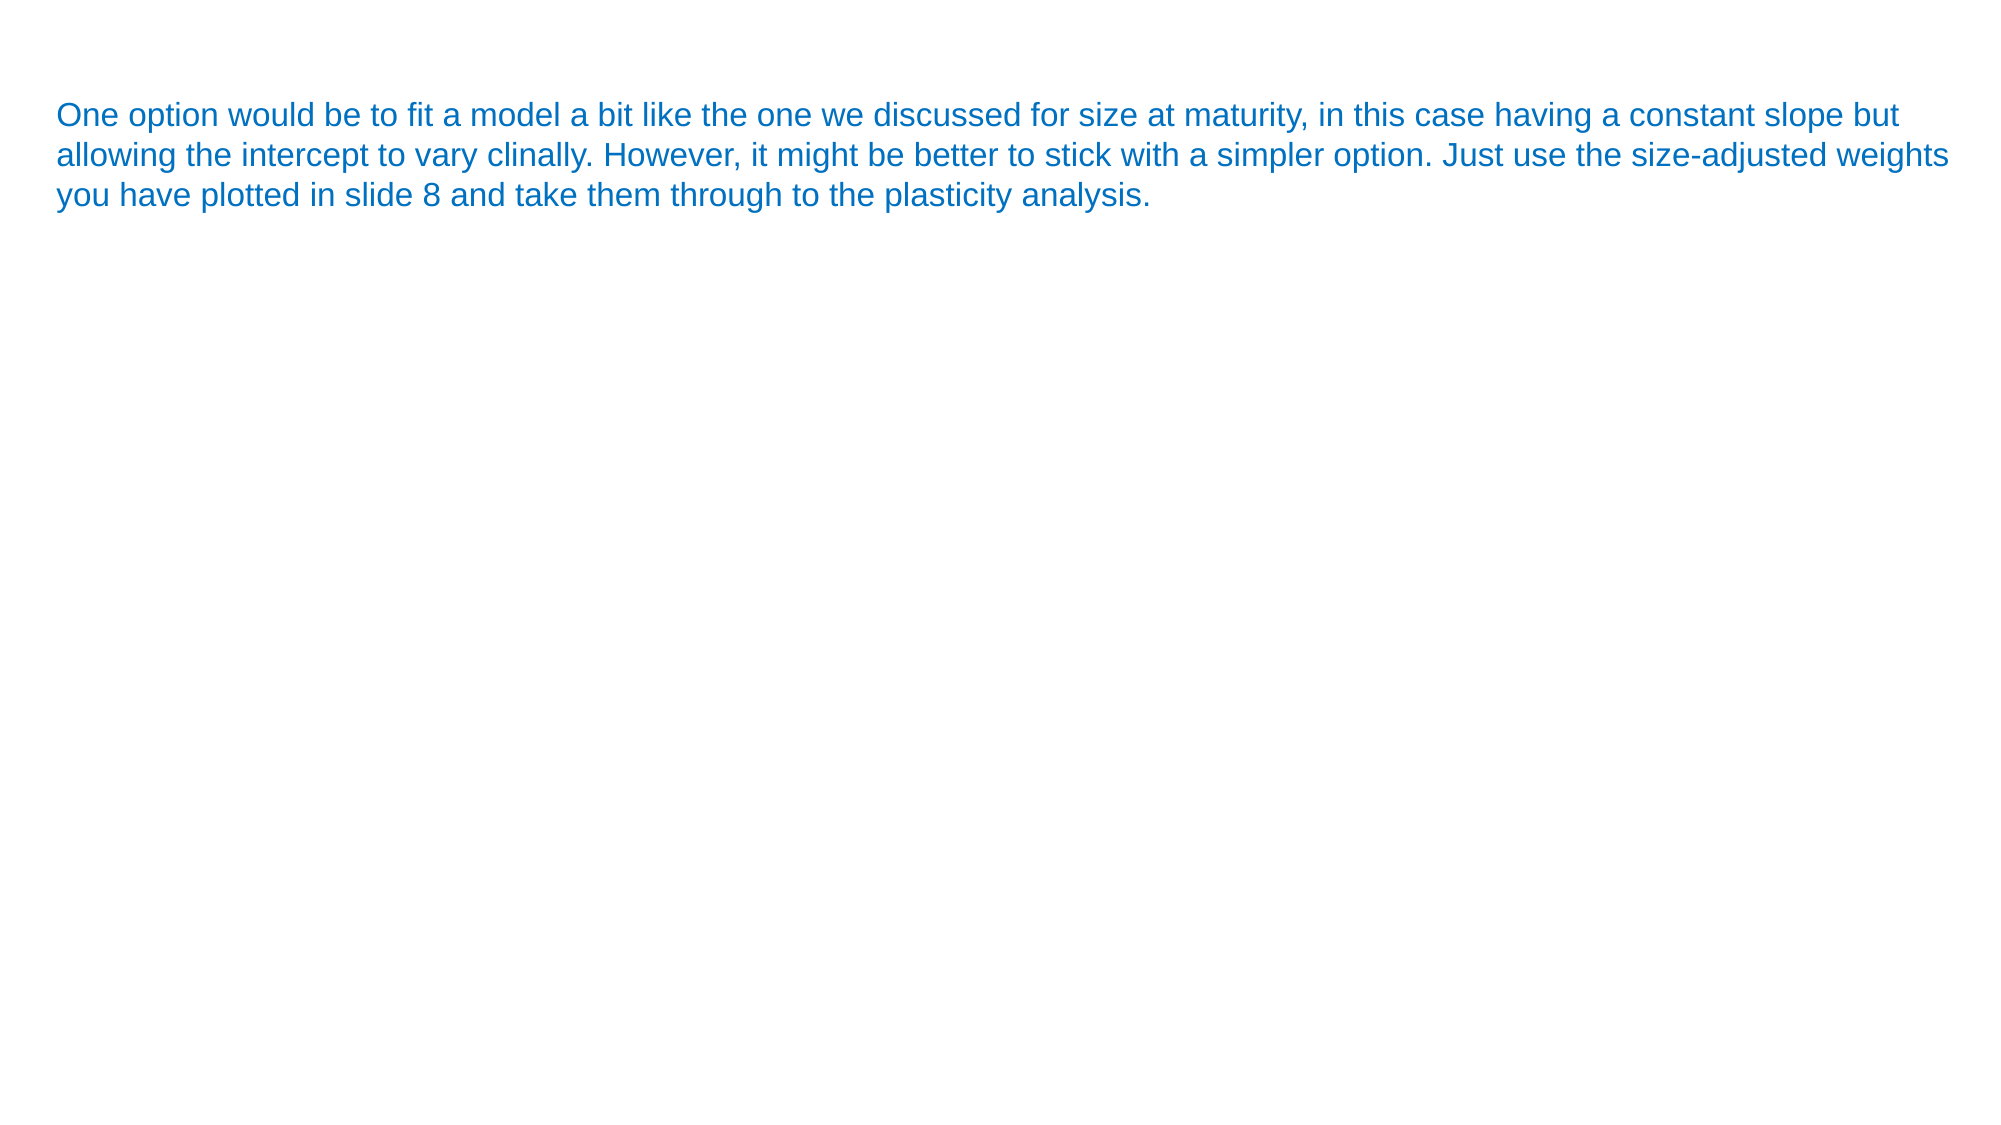

One option would be to fit a model a bit like the one we discussed for size at maturity, in this case having a constant slope but allowing the intercept to vary clinally. However, it might be better to stick with a simpler option. Just use the size-adjusted weights you have plotted in slide 8 and take them through to the plasticity analysis.